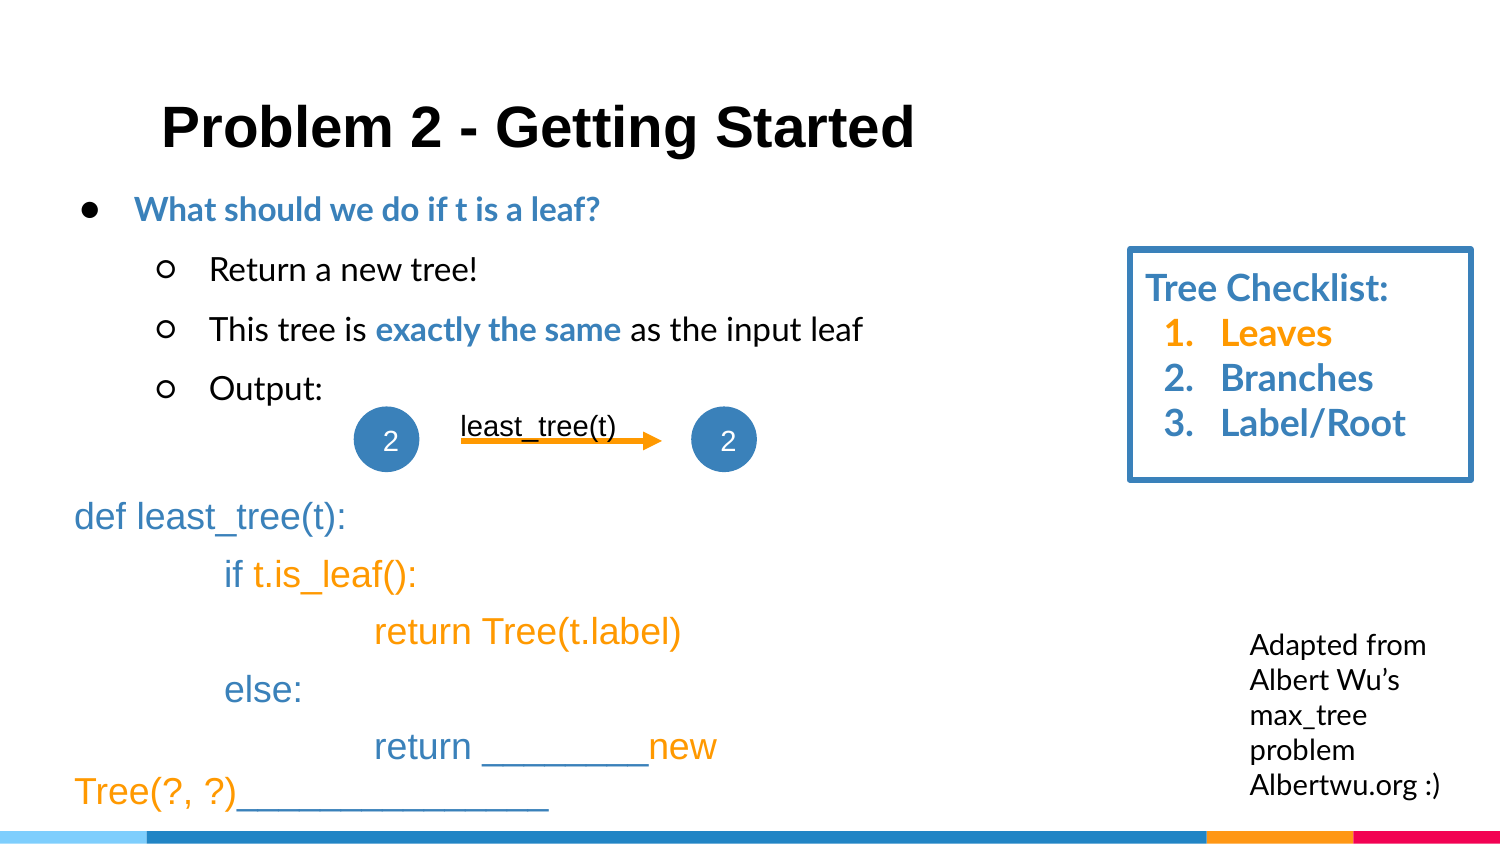

# Problem 2 - Getting Started
What should we do if t is a leaf?
Return a new tree!
This tree is exactly the same as the input leaf
Output:

Tree Checklist:
Leaves
Branches
Label/Root
least_tree(t)
2
2
def least_tree(t):
	if t.is_leaf():
		return Tree(t.label)
	else:
		return ________new Tree(?, ?)_______________
Adapted from Albert Wu’s max_tree problem
Albertwu.org :)